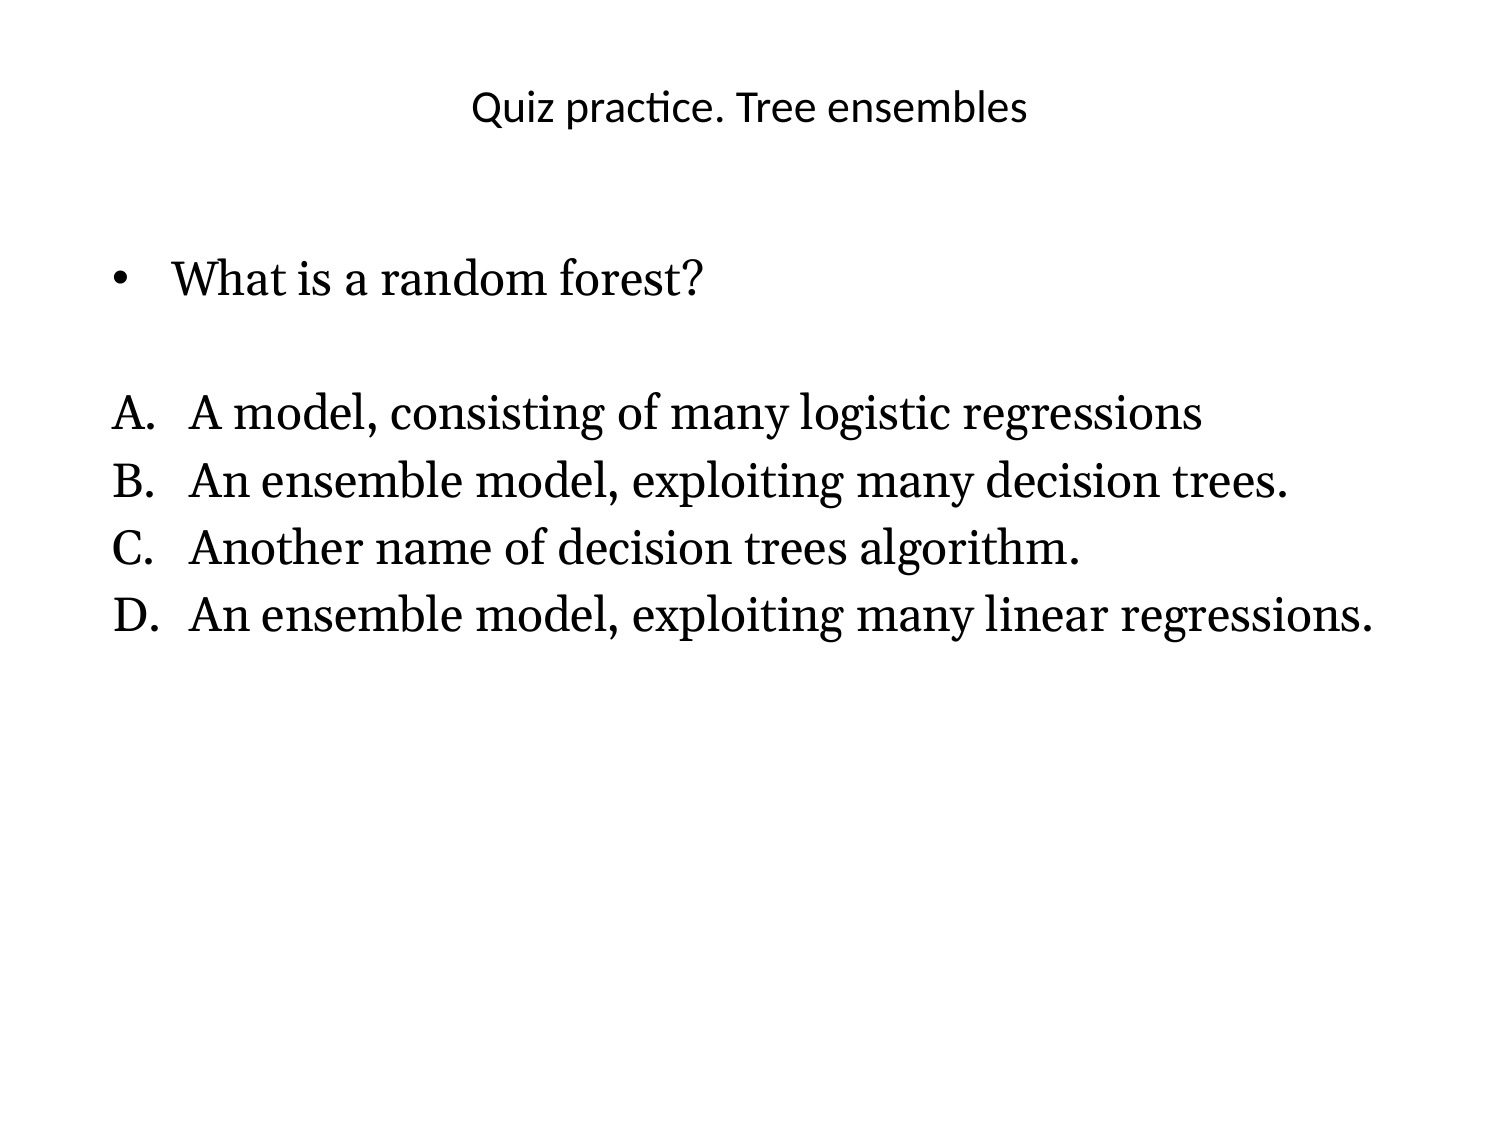

# Quiz practice. Tree ensembles
What is a random forest?

A model, consisting of many logistic regressions
An ensemble model, exploiting many decision trees.
Another name of decision trees algorithm.
An ensemble model, exploiting many linear regressions.